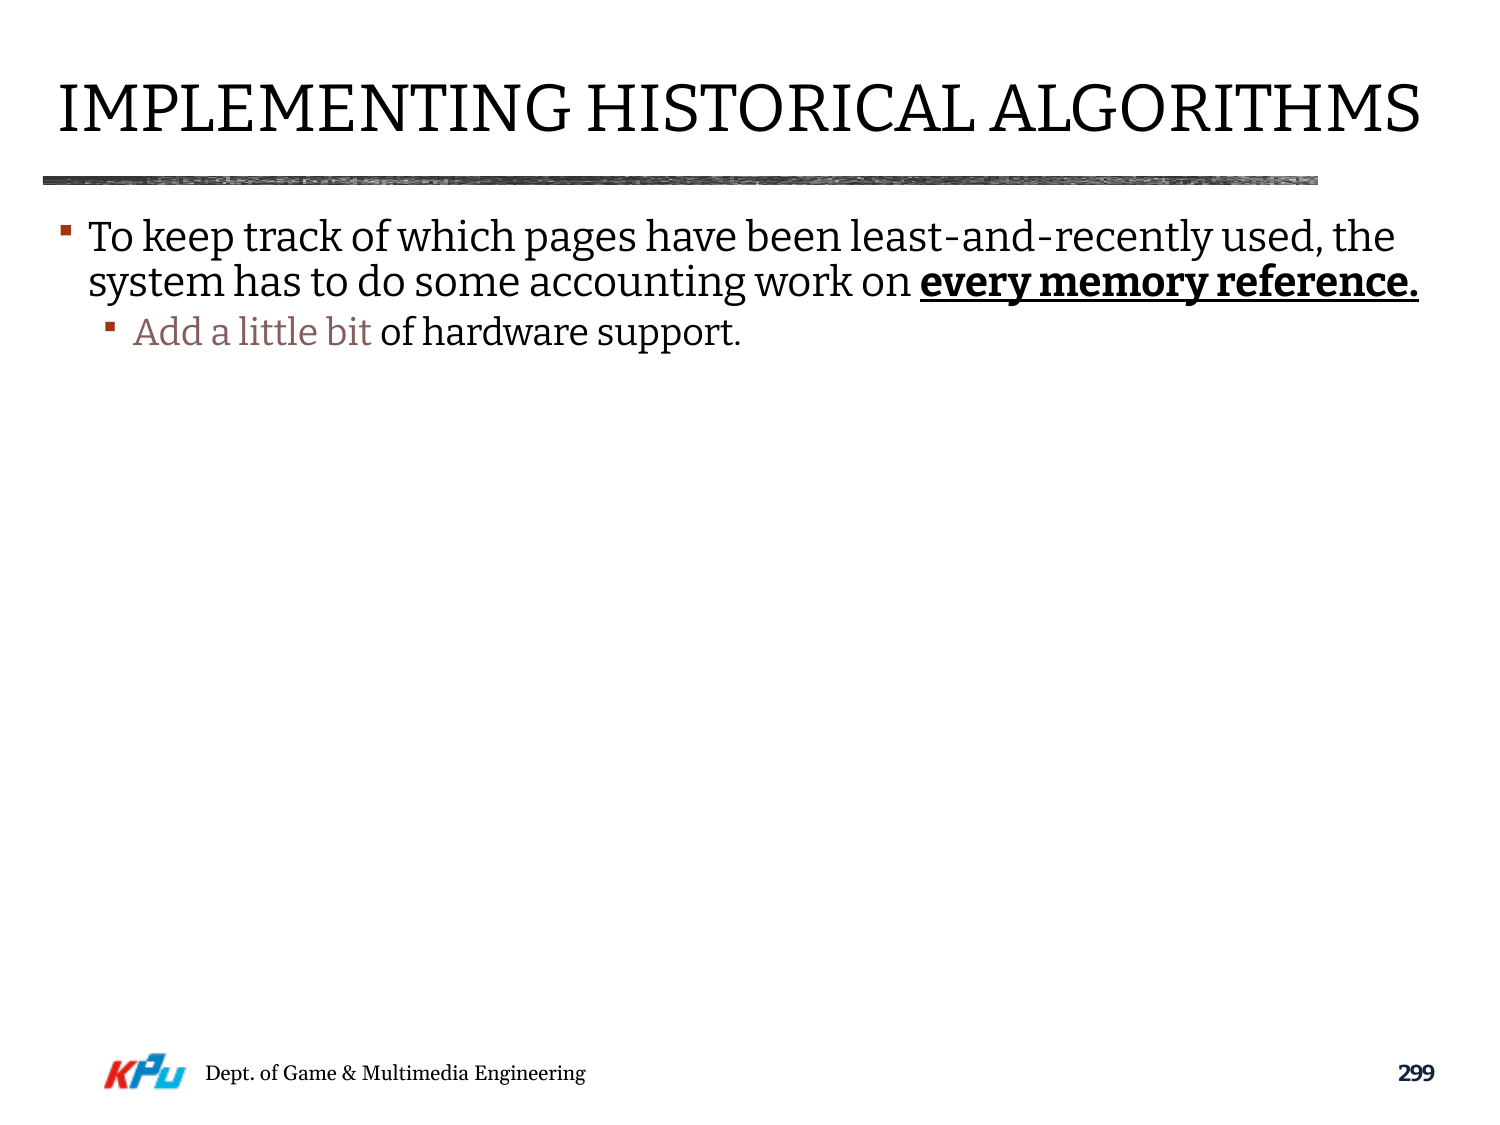

# Implementing Historical Algorithms
To keep track of which pages have been least-and-recently used, the system has to do some accounting work on every memory reference.
Add a little bit of hardware support.

Dept. of Game & Multimedia Engineering
299